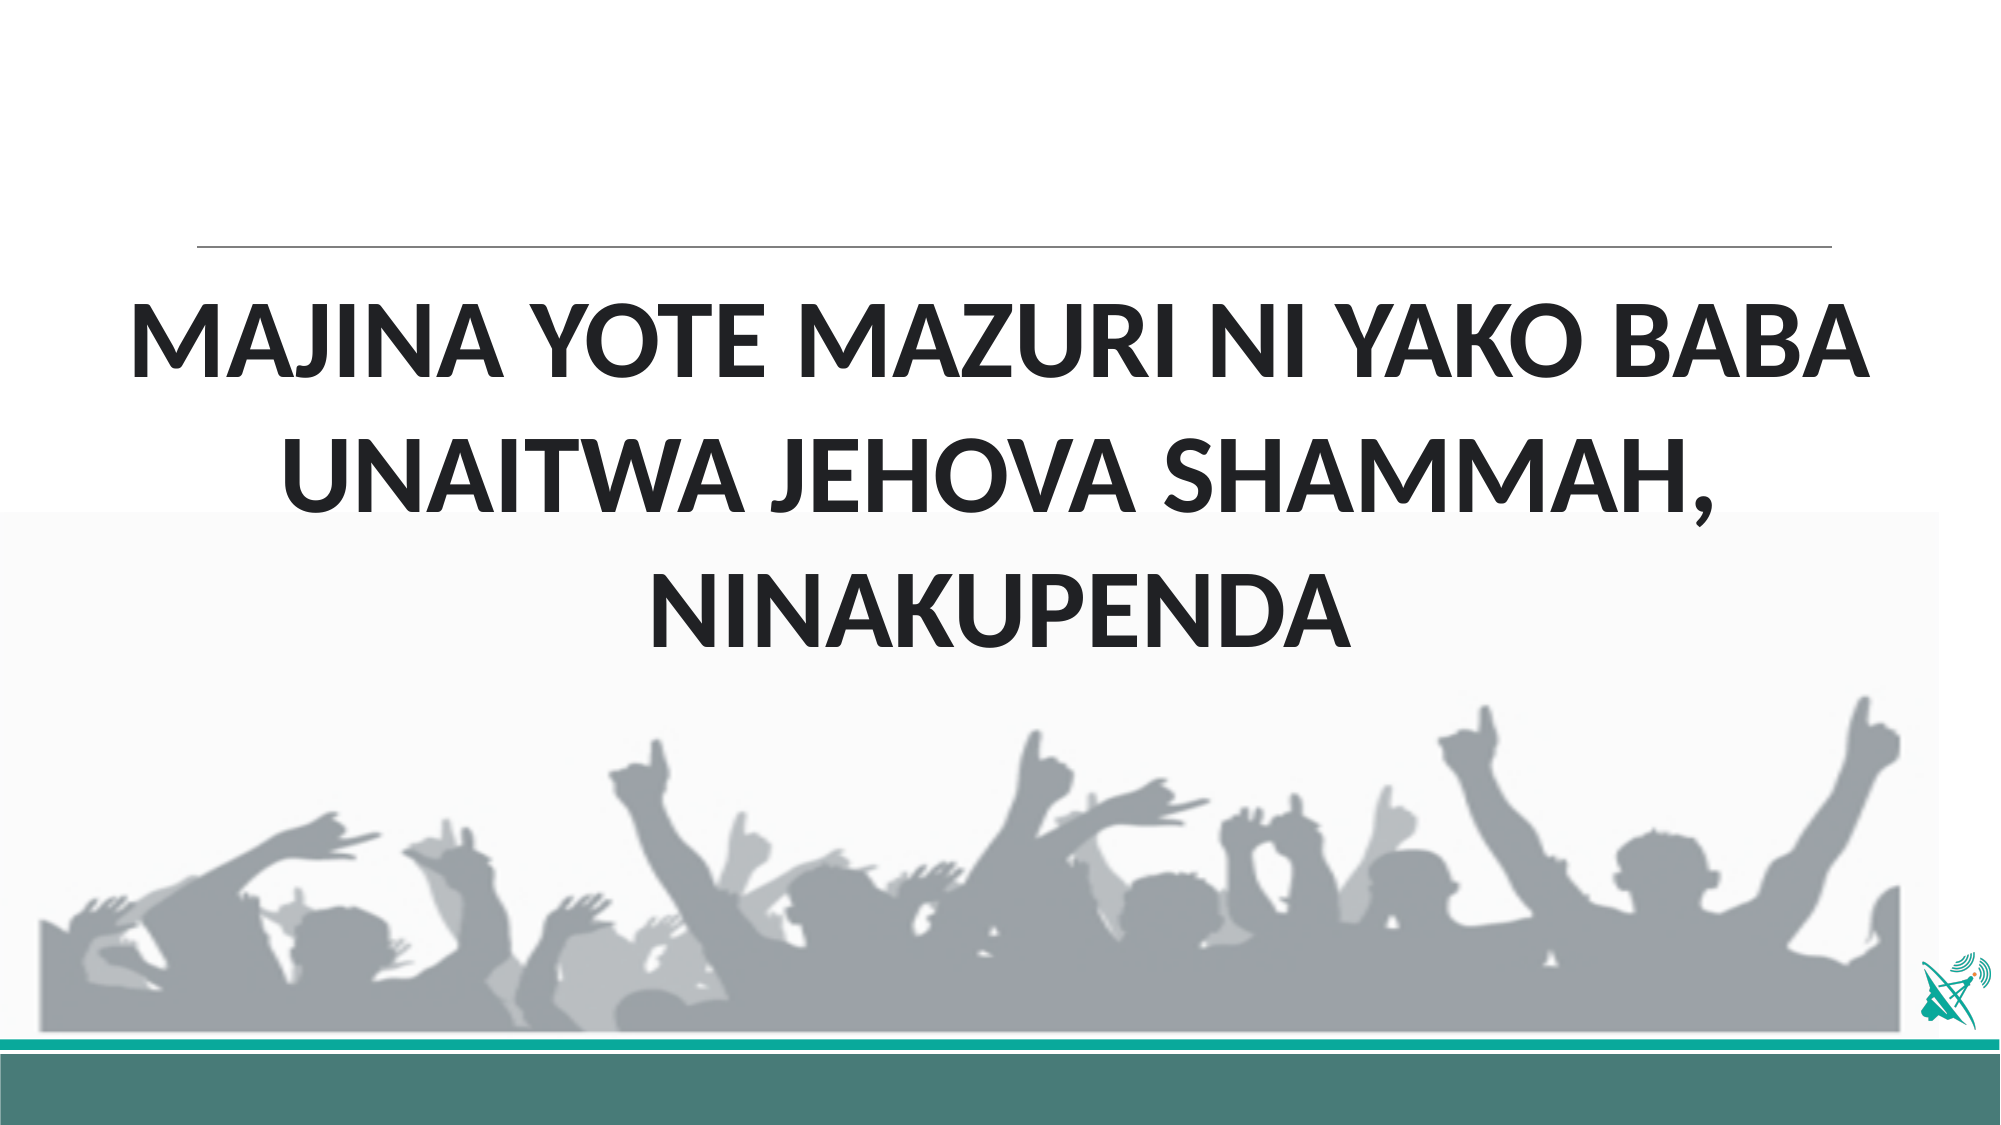

MAJINA YOTE MAZURI NI YAKO BABA
UNAITWA JEHOVA SHAMMAH, NINAKUPENDA